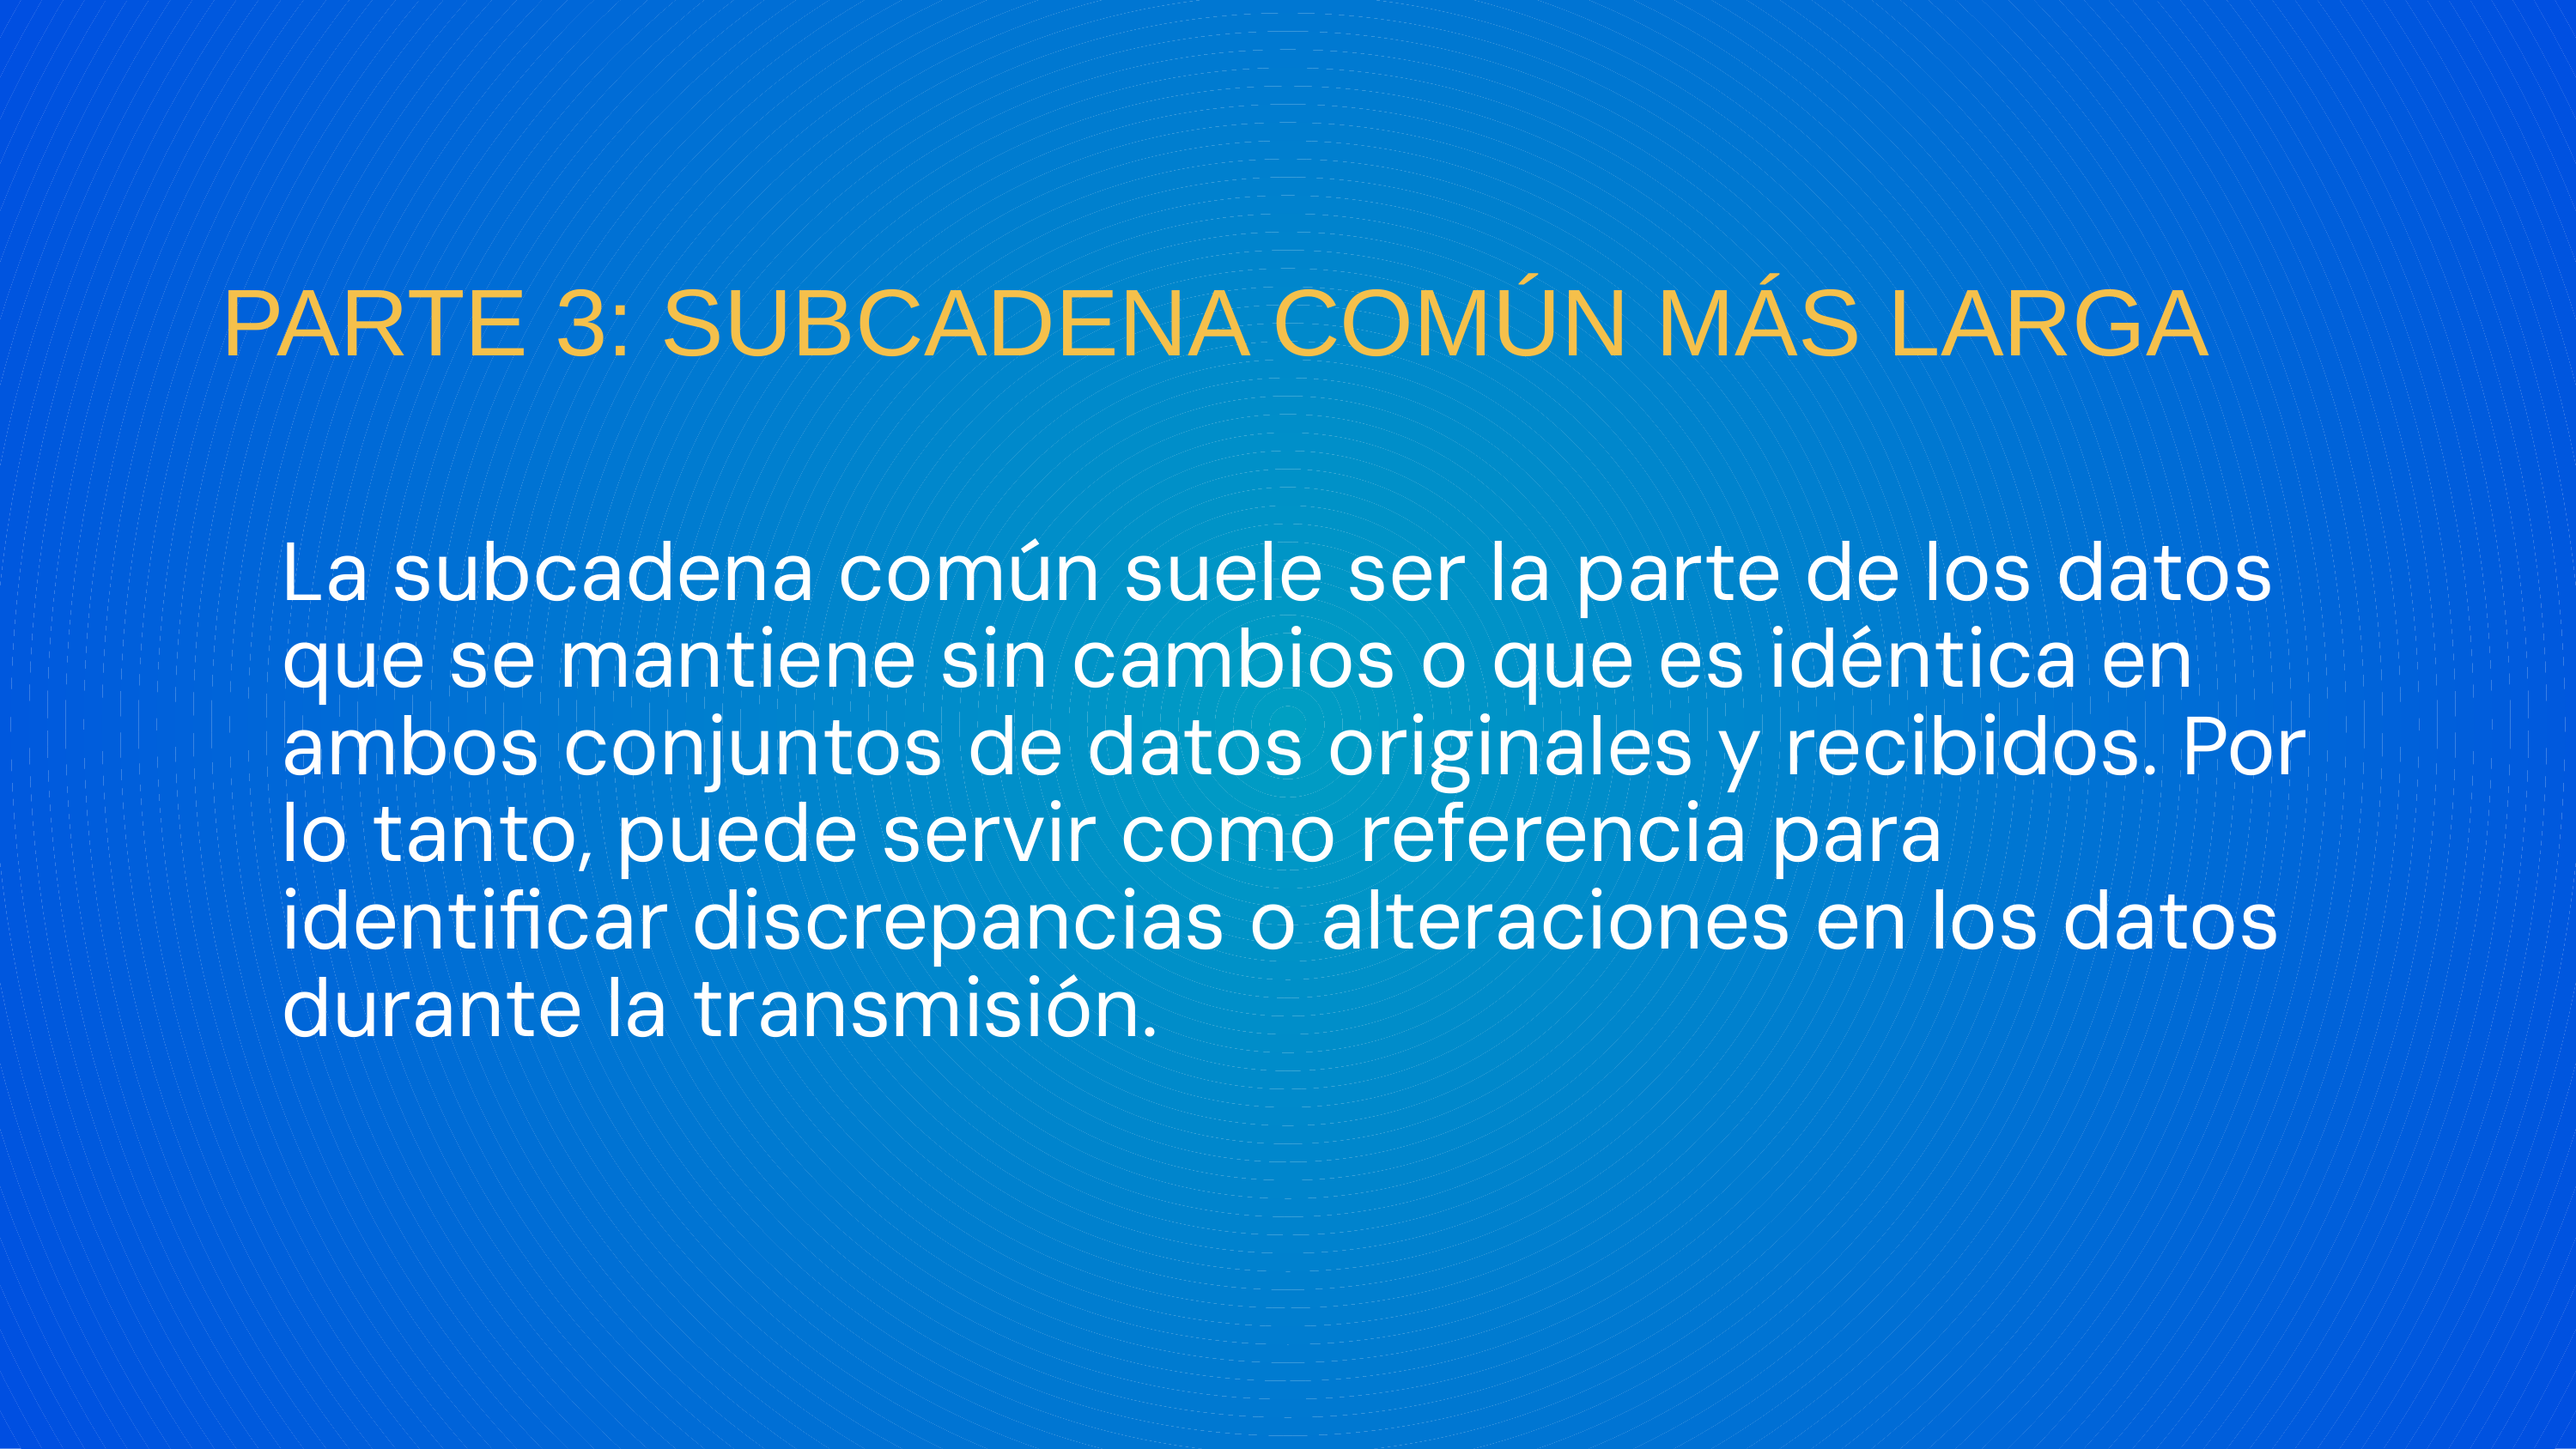

PARTE 3: SUBCADENA COMÚN MÁS LARGA
La subcadena común suele ser la parte de los datos que se mantiene sin cambios o que es idéntica en ambos conjuntos de datos originales y recibidos. Por lo tanto, puede servir como referencia para identificar discrepancias o alteraciones en los datos durante la transmisión.